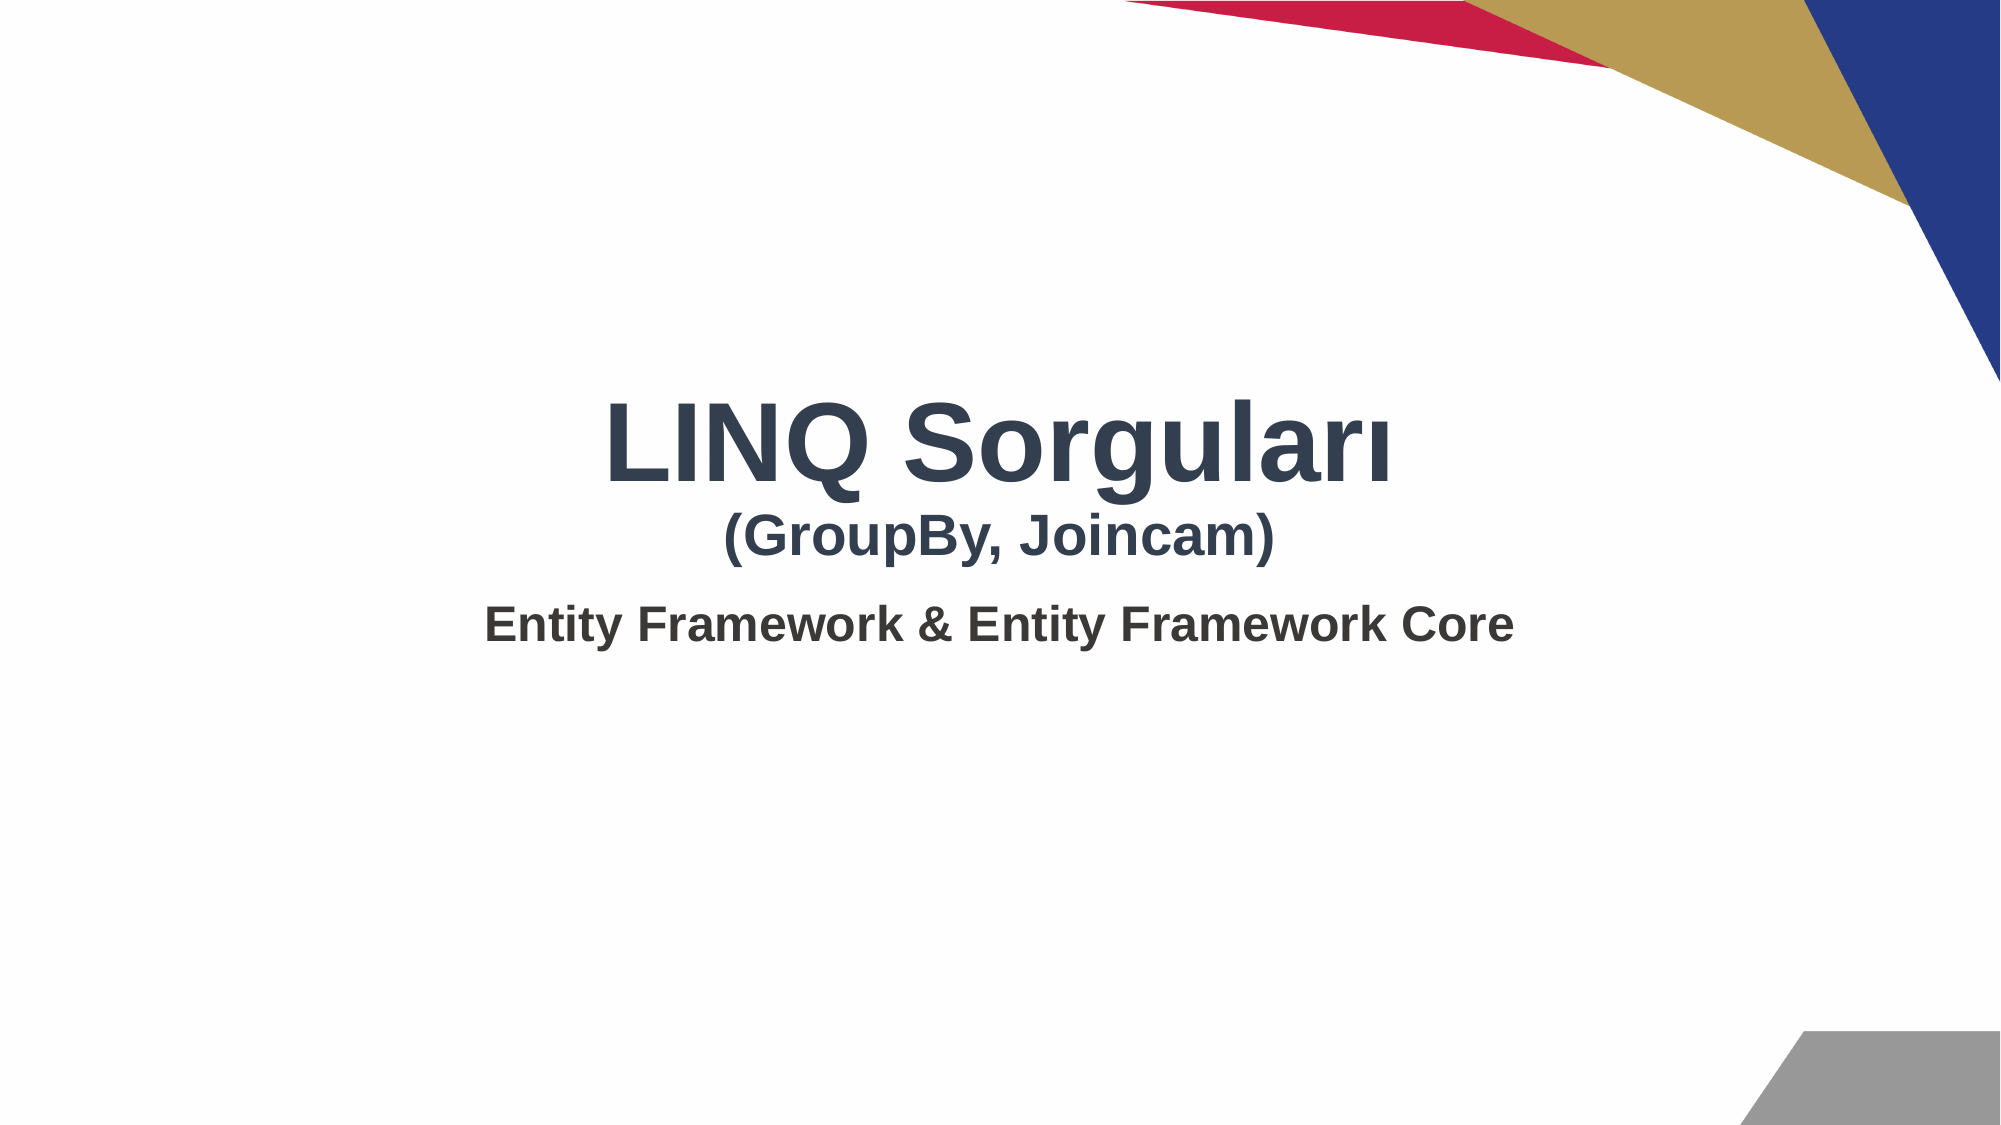

# LINQ Sorguları (GroupBy, Joincam)
Entity Framework & Entity Framework Core